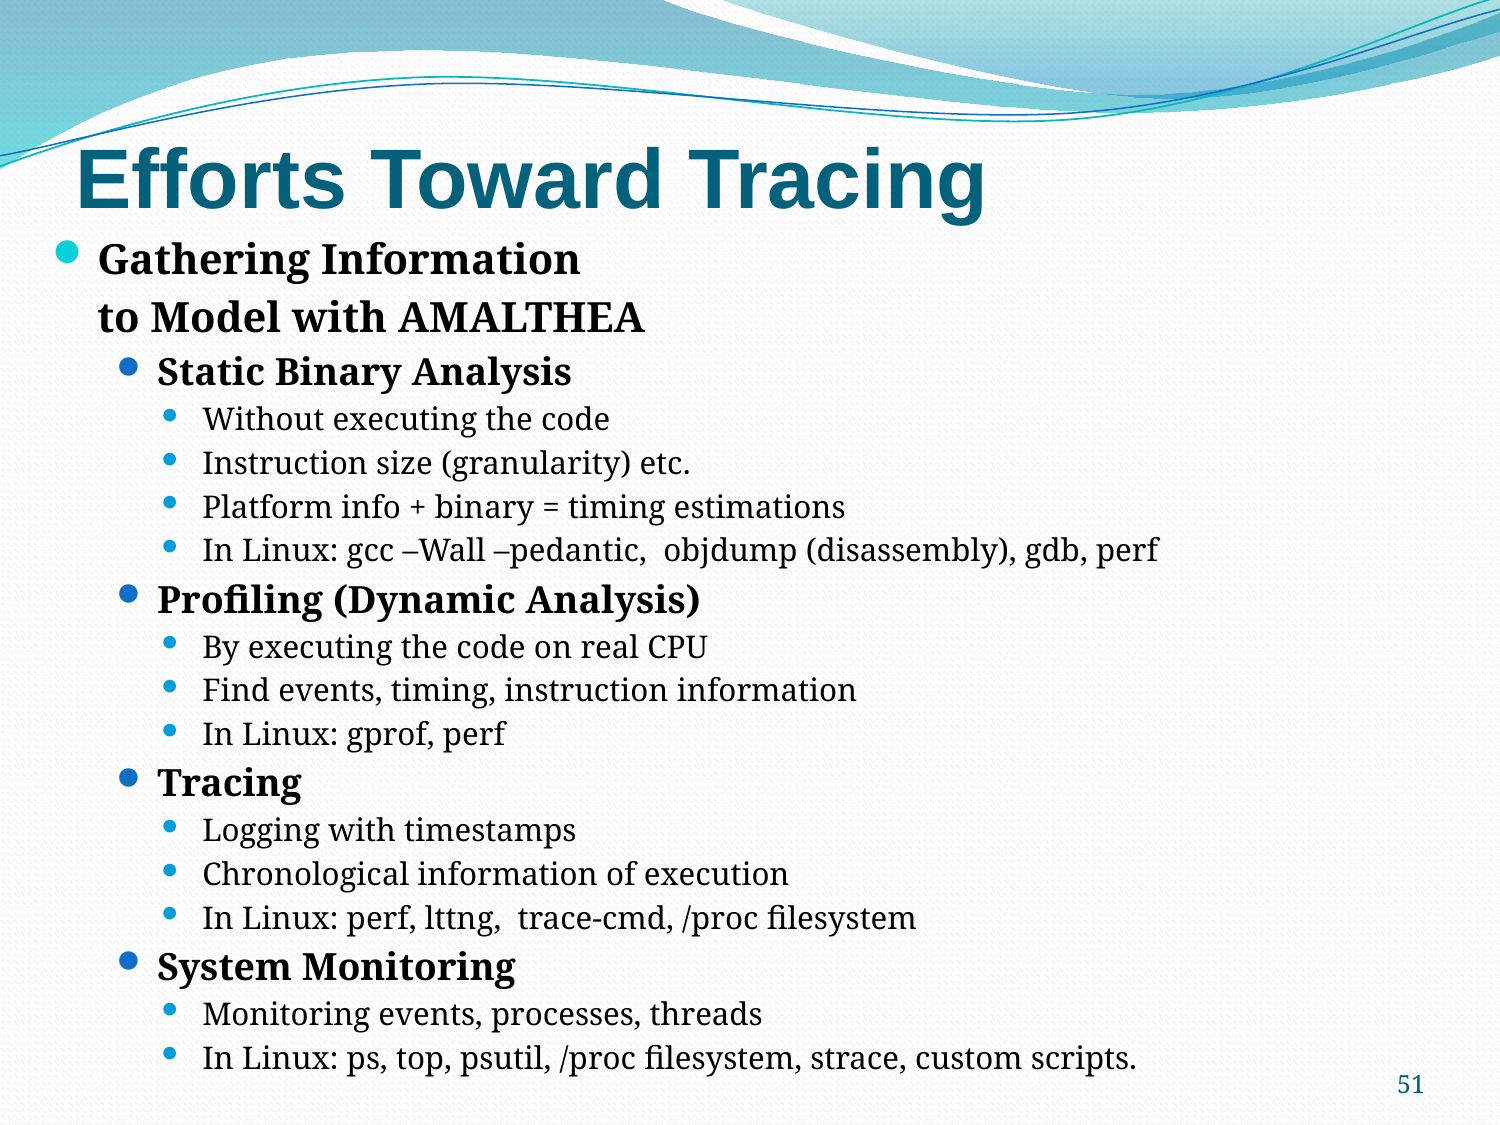

# Efforts Toward Tracing
Gathering Information
	to Model with AMALTHEA
Static Binary Analysis
Without executing the code
Instruction size (granularity) etc.
Platform info + binary = timing estimations
In Linux: gcc –Wall –pedantic,  objdump (disassembly), gdb, perf
Profiling (Dynamic Analysis)
By executing the code on real CPU
Find events, timing, instruction information
In Linux: gprof, perf
Tracing
Logging with timestamps
Chronological information of execution
In Linux: perf, lttng,  trace-cmd, /proc filesystem
System Monitoring
Monitoring events, processes, threads
In Linux: ps, top, psutil, /proc filesystem, strace, custom scripts.
51